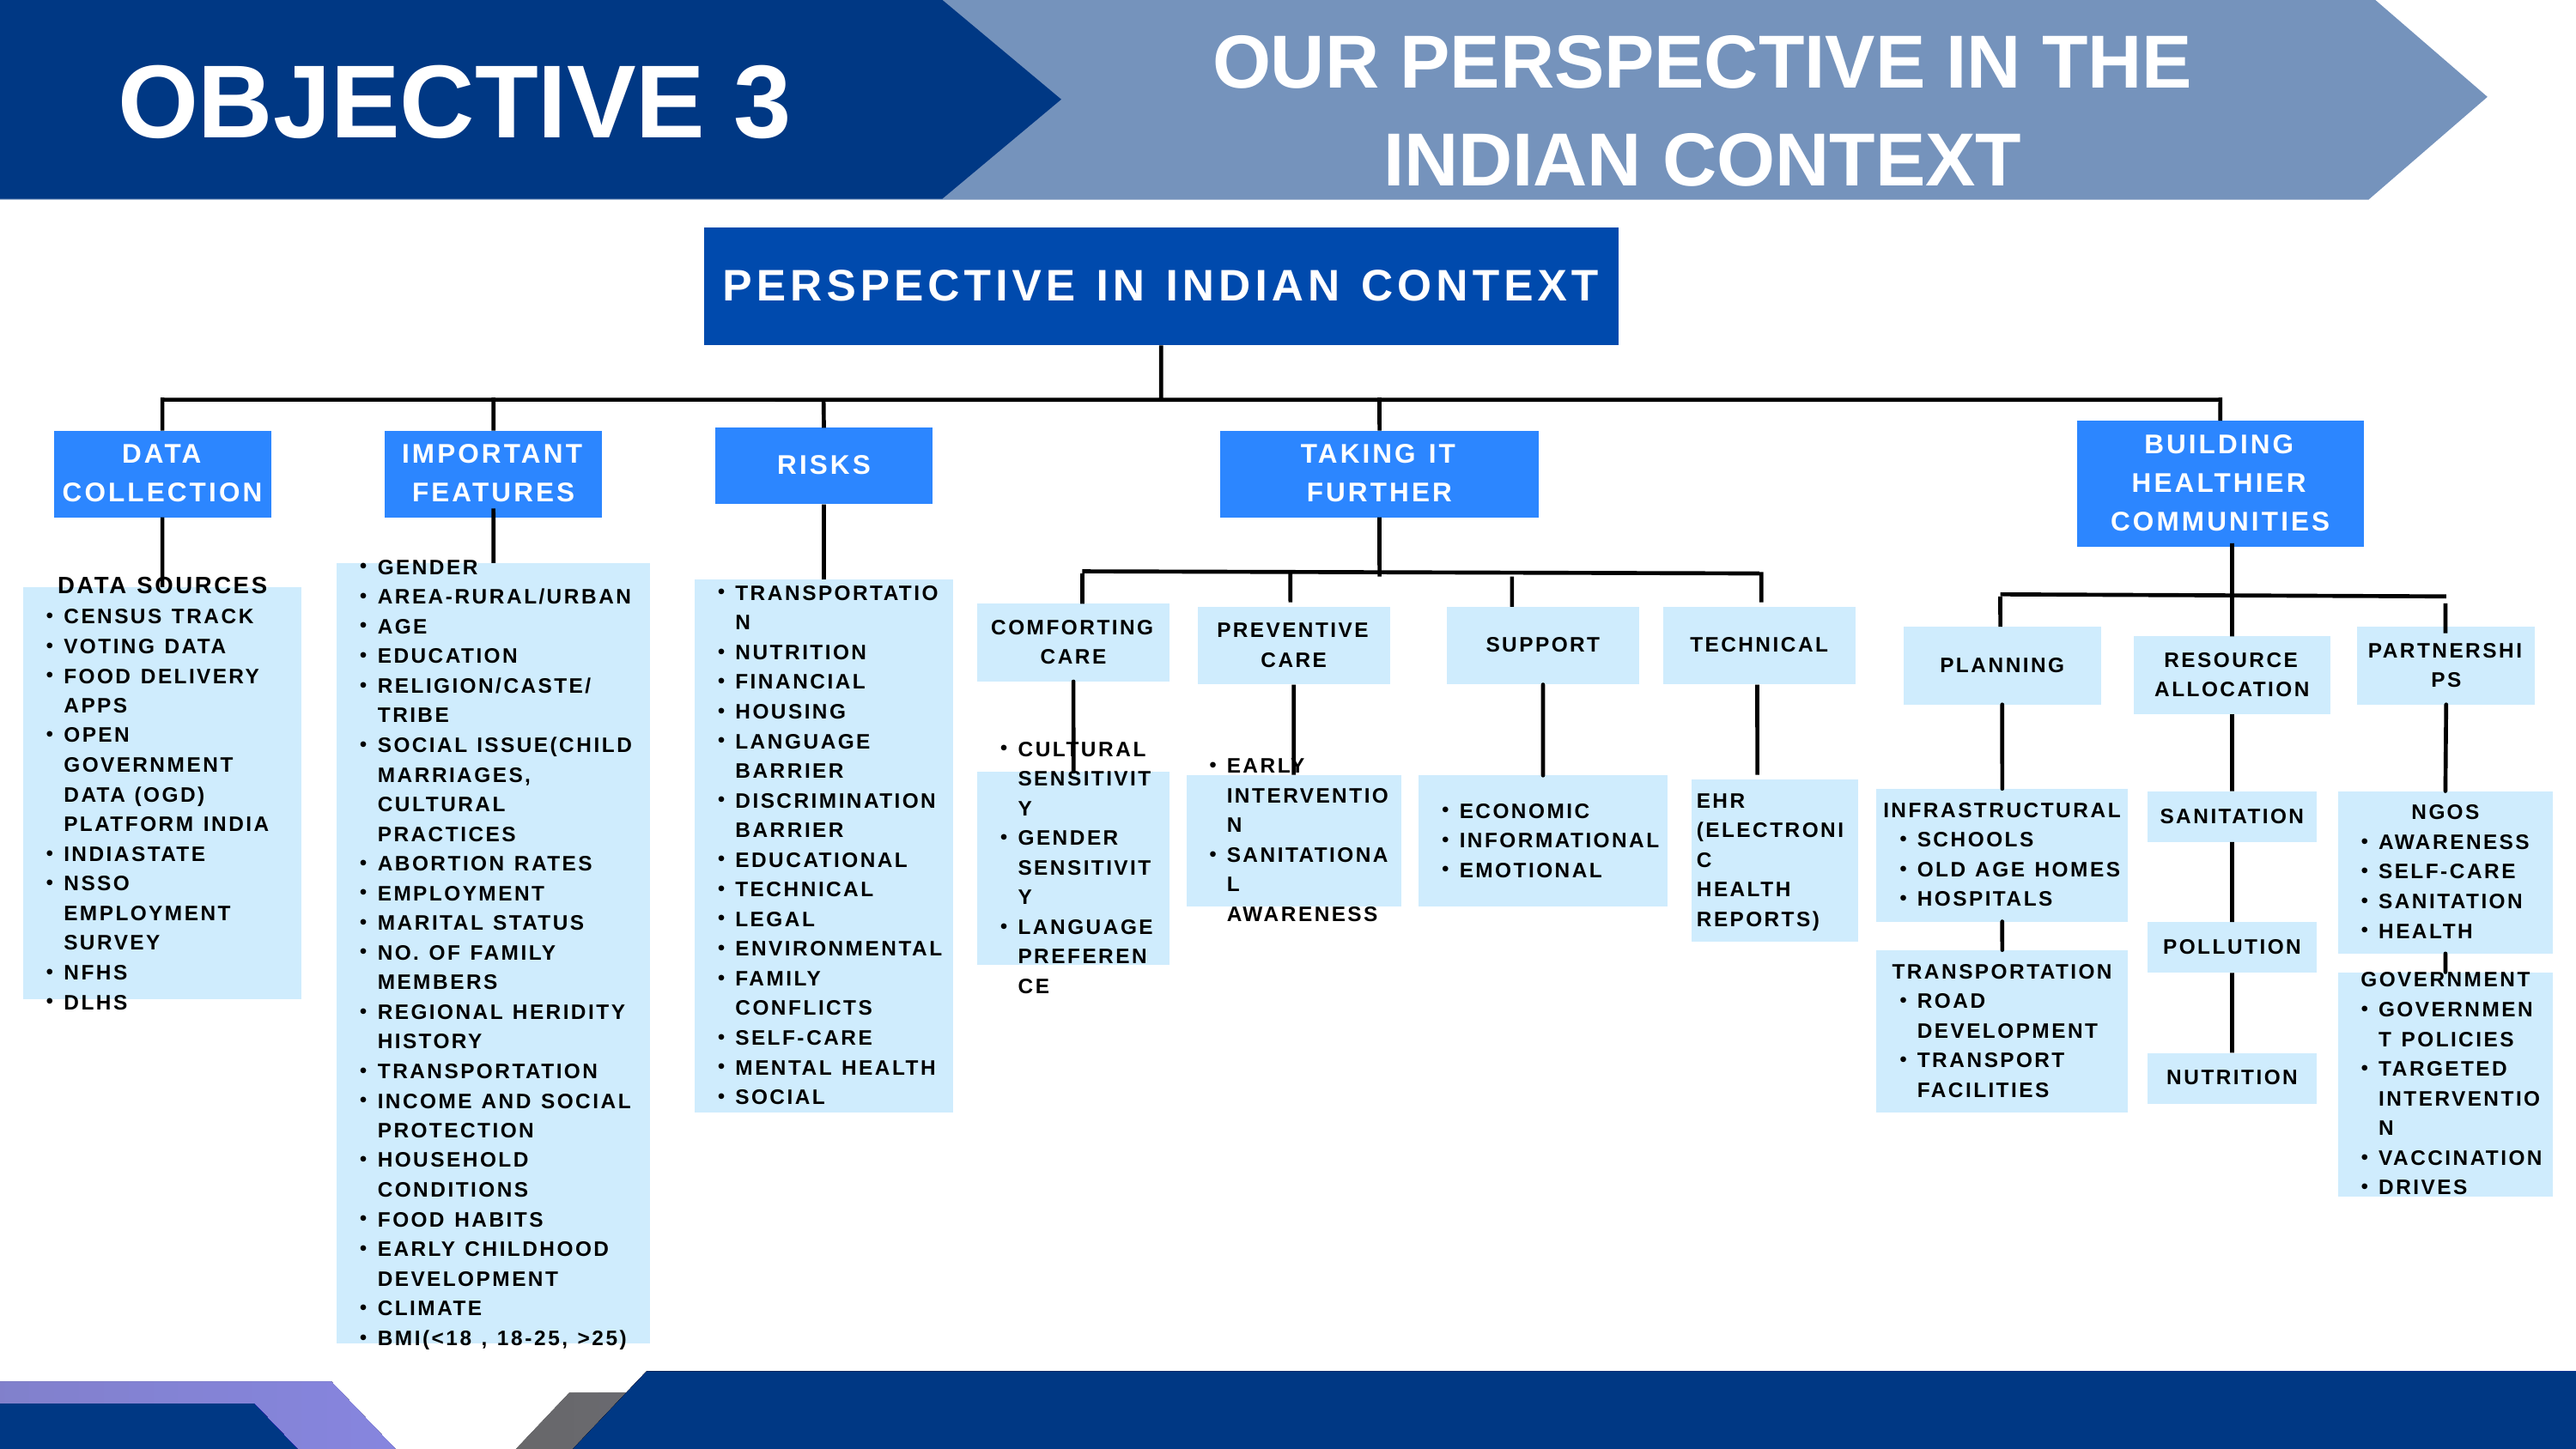

OUR PERSPECTIVE IN THE INDIAN CONTEXT
OBJECTIVE 3

PERSPECTIVE IN INDIAN CONTEXT

BUILDING HEALTHIER COMMUNITIES

RISKS

DATA COLLECTION

IMPORTANT FEATURES

TAKING IT FURTHER

GENDER
AREA-RURAL/URBAN
AGE
EDUCATION
RELIGION/CASTE/TRIBE
SOCIAL ISSUE(CHILD MARRIAGES, CULTURAL PRACTICES
ABORTION RATES
EMPLOYMENT
MARITAL STATUS
NO. OF FAMILY MEMBERS
REGIONAL HERIDITY HISTORY
TRANSPORTATION
INCOME AND SOCIAL PROTECTION
HOUSEHOLD CONDITIONS
FOOD HABITS
EARLY CHILDHOOD DEVELOPMENT
CLIMATE
BMI(<18 , 18-25, >25)

TRANSPORTATION
NUTRITION
FINANCIAL
HOUSING
LANGUAGE BARRIER
DISCRIMINATION BARRIER
EDUCATIONAL
TECHNICAL
LEGAL
ENVIRONMENTAL
FAMILY CONFLICTS
SELF-CARE
MENTAL HEALTH
SOCIAL

DATA SOURCES
CENSUS TRACK
VOTING DATA
FOOD DELIVERY APPS
OPEN GOVERNMENT DATA (OGD) PLATFORM INDIA
INDIASTATE
NSSO EMPLOYMENT SURVEY
NFHS
DLHS

COMFORTING CARE

PREVENTIVE CARE

SUPPORT

TECHNICAL

PLANNING

PARTNERSHIPS

RESOURCE ALLOCATION

CULTURAL SENSITIVITY
GENDER SENSITIVITY
LANGUAGE PREFERENCE

EARLY INTERVENTION
SANITATIONAL AWARENESS

ECONOMIC
INFORMATIONAL
EMOTIONAL

EHR
(ELECTRONIC
HEALTH REPORTS)

INFRASTRUCTURAL
SCHOOLS
OLD AGE HOMES
HOSPITALS

NGOS
AWARENESS
SELF-CARE
SANITATION
HEALTH

SANITATION

POLLUTION

TRANSPORTATION
ROAD DEVELOPMENT
TRANSPORT FACILITIES

GOVERNMENT
GOVERNMENT POLICIES
TARGETED INTERVENTION
VACCINATION
DRIVES

NUTRITION